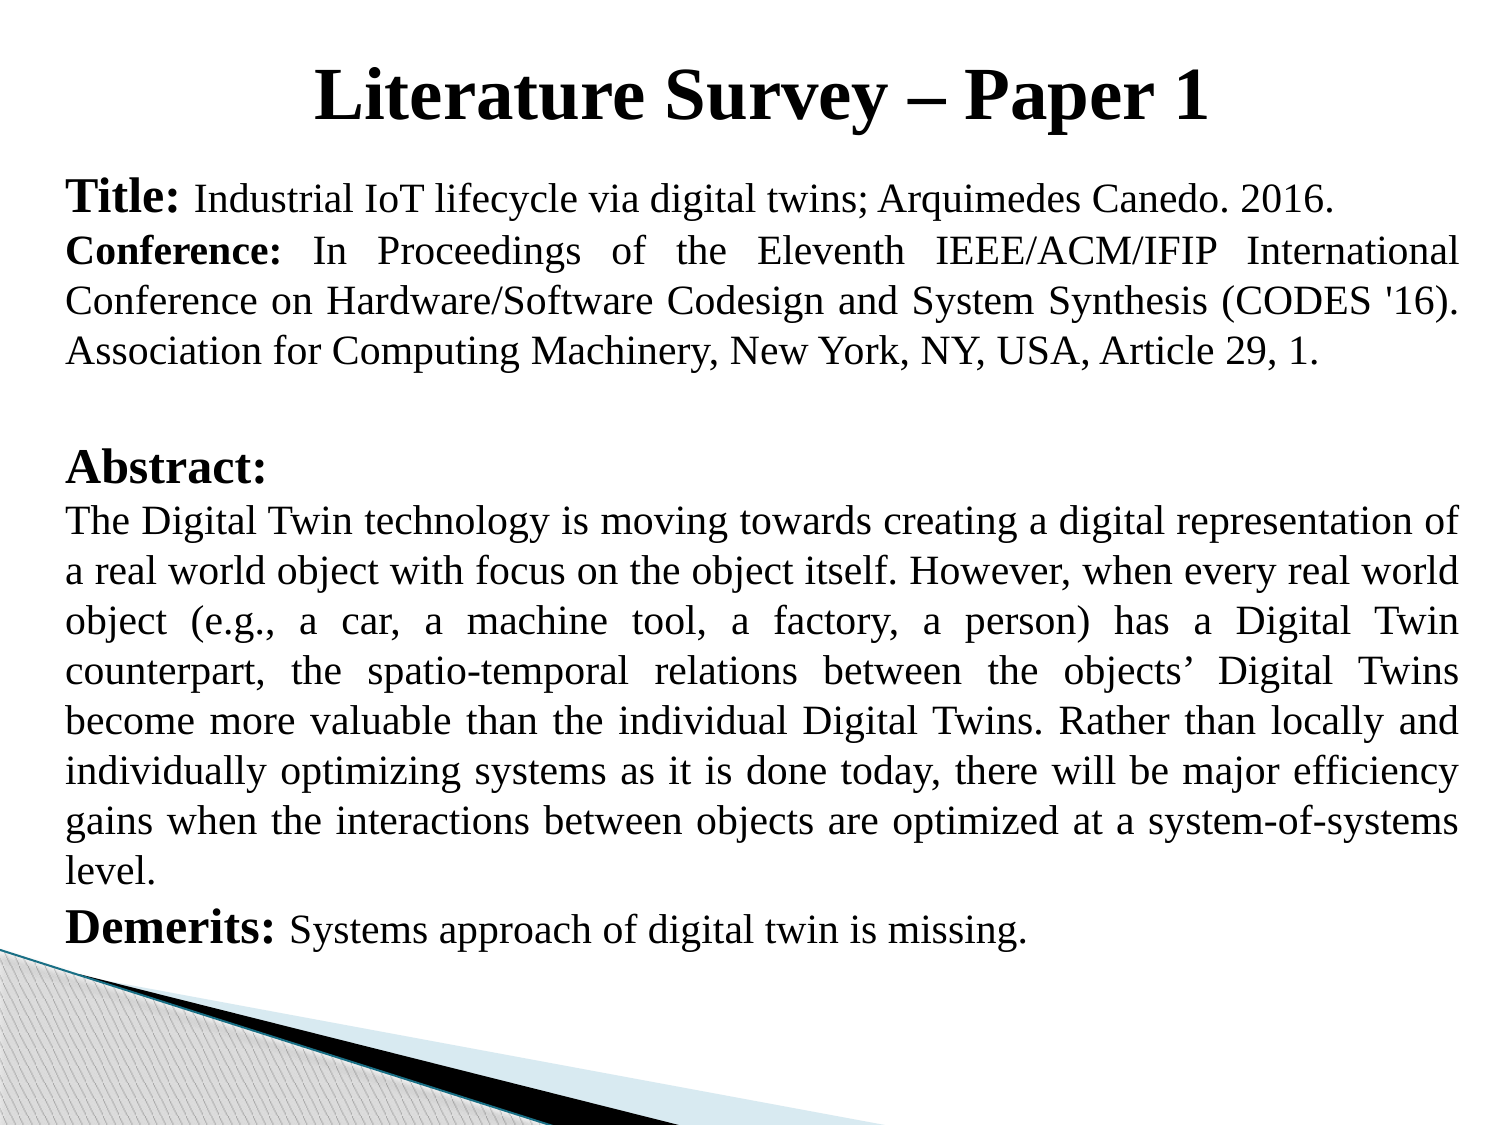

Literature Survey – Paper 1
Title: Industrial IoT lifecycle via digital twins; Arquimedes Canedo. 2016.
Conference: In Proceedings of the Eleventh IEEE/ACM/IFIP International Conference on Hardware/Software Codesign and System Synthesis (CODES '16). Association for Computing Machinery, New York, NY, USA, Article 29, 1.

Abstract:
The Digital Twin technology is moving towards creating a digital representation of a real world object with focus on the object itself. However, when every real world object (e.g., a car, a machine tool, a factory, a person) has a Digital Twin counterpart, the spatio-temporal relations between the objects’ Digital Twins become more valuable than the individual Digital Twins. Rather than locally and individually optimizing systems as it is done today, there will be major efficiency gains when the interactions between objects are optimized at a system-of-systems level.
Demerits: Systems approach of digital twin is missing.